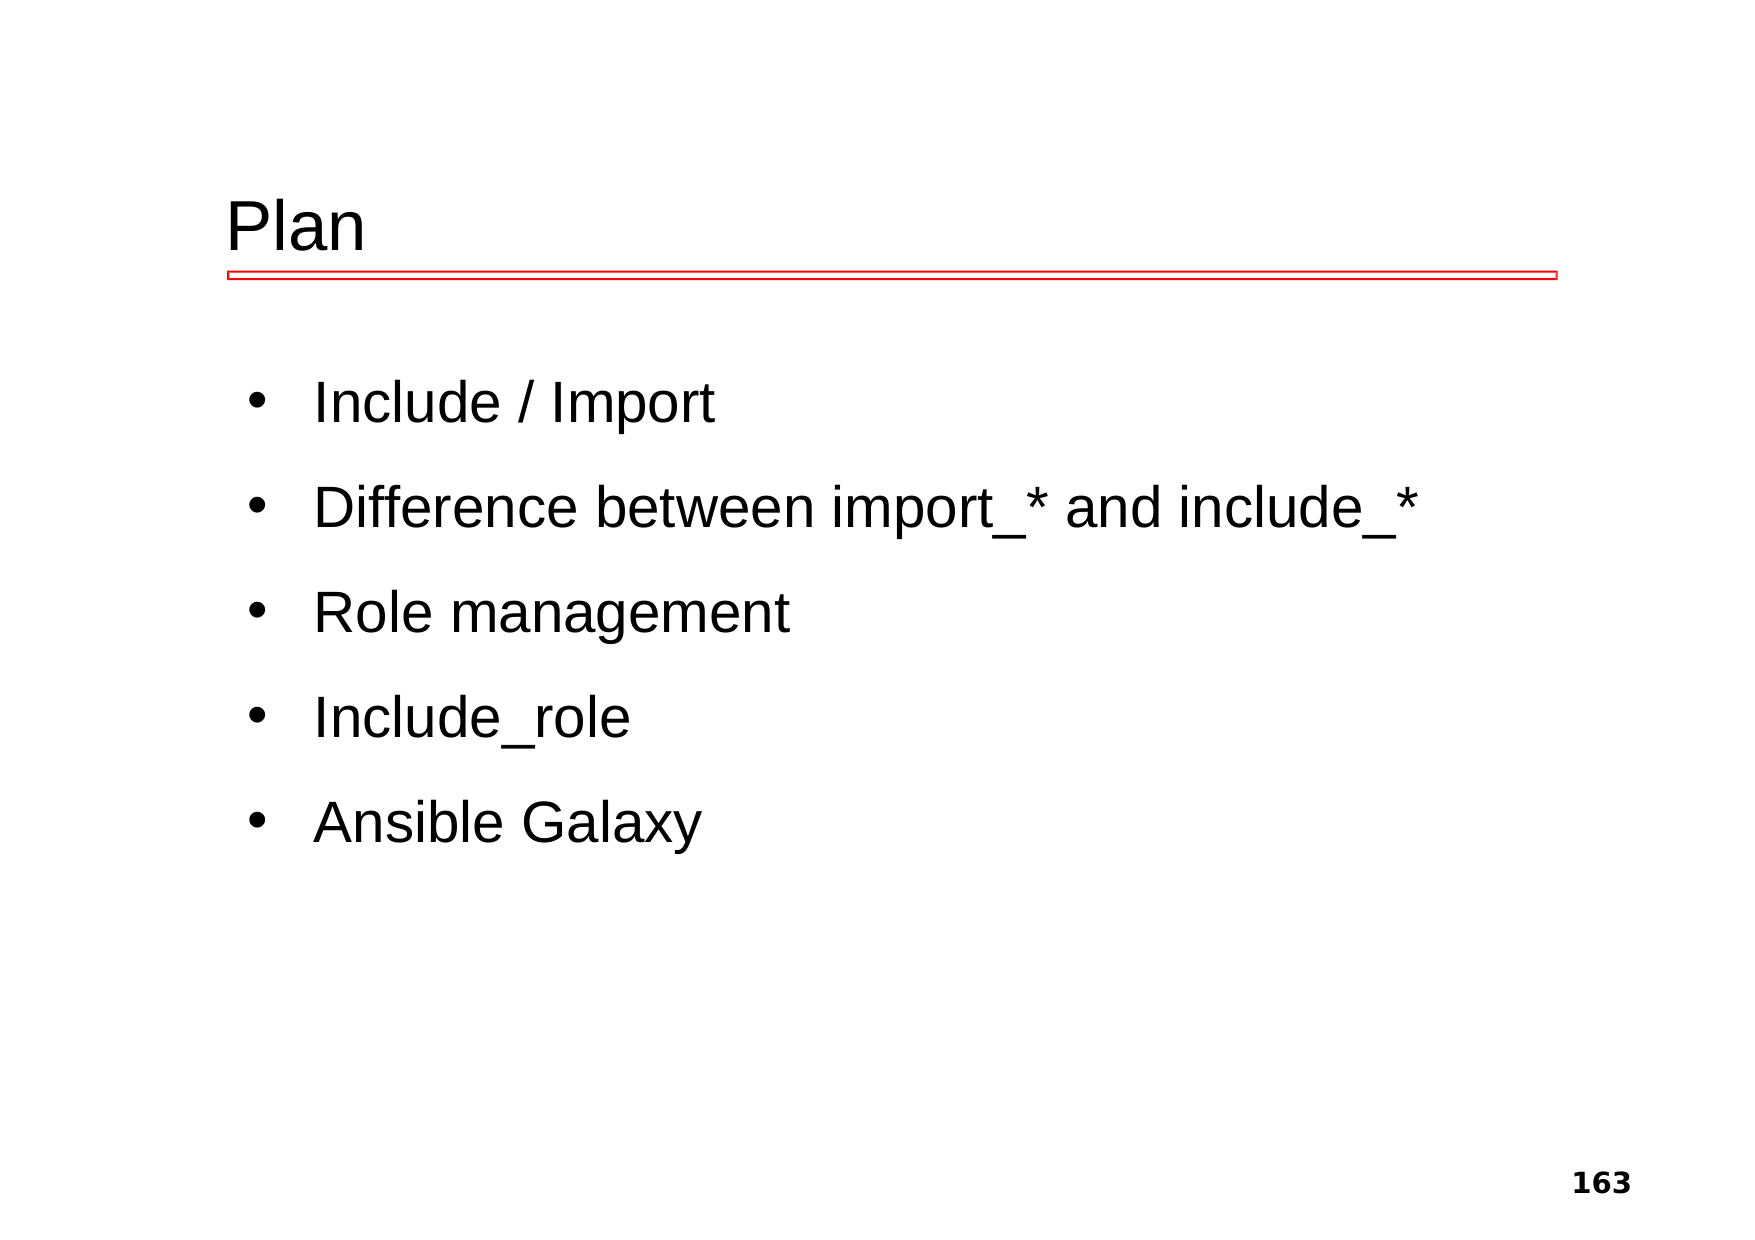

# Plan
Include / Import
Difference between import_* and include_*
Role management
Include_role
Ansible Galaxy
163